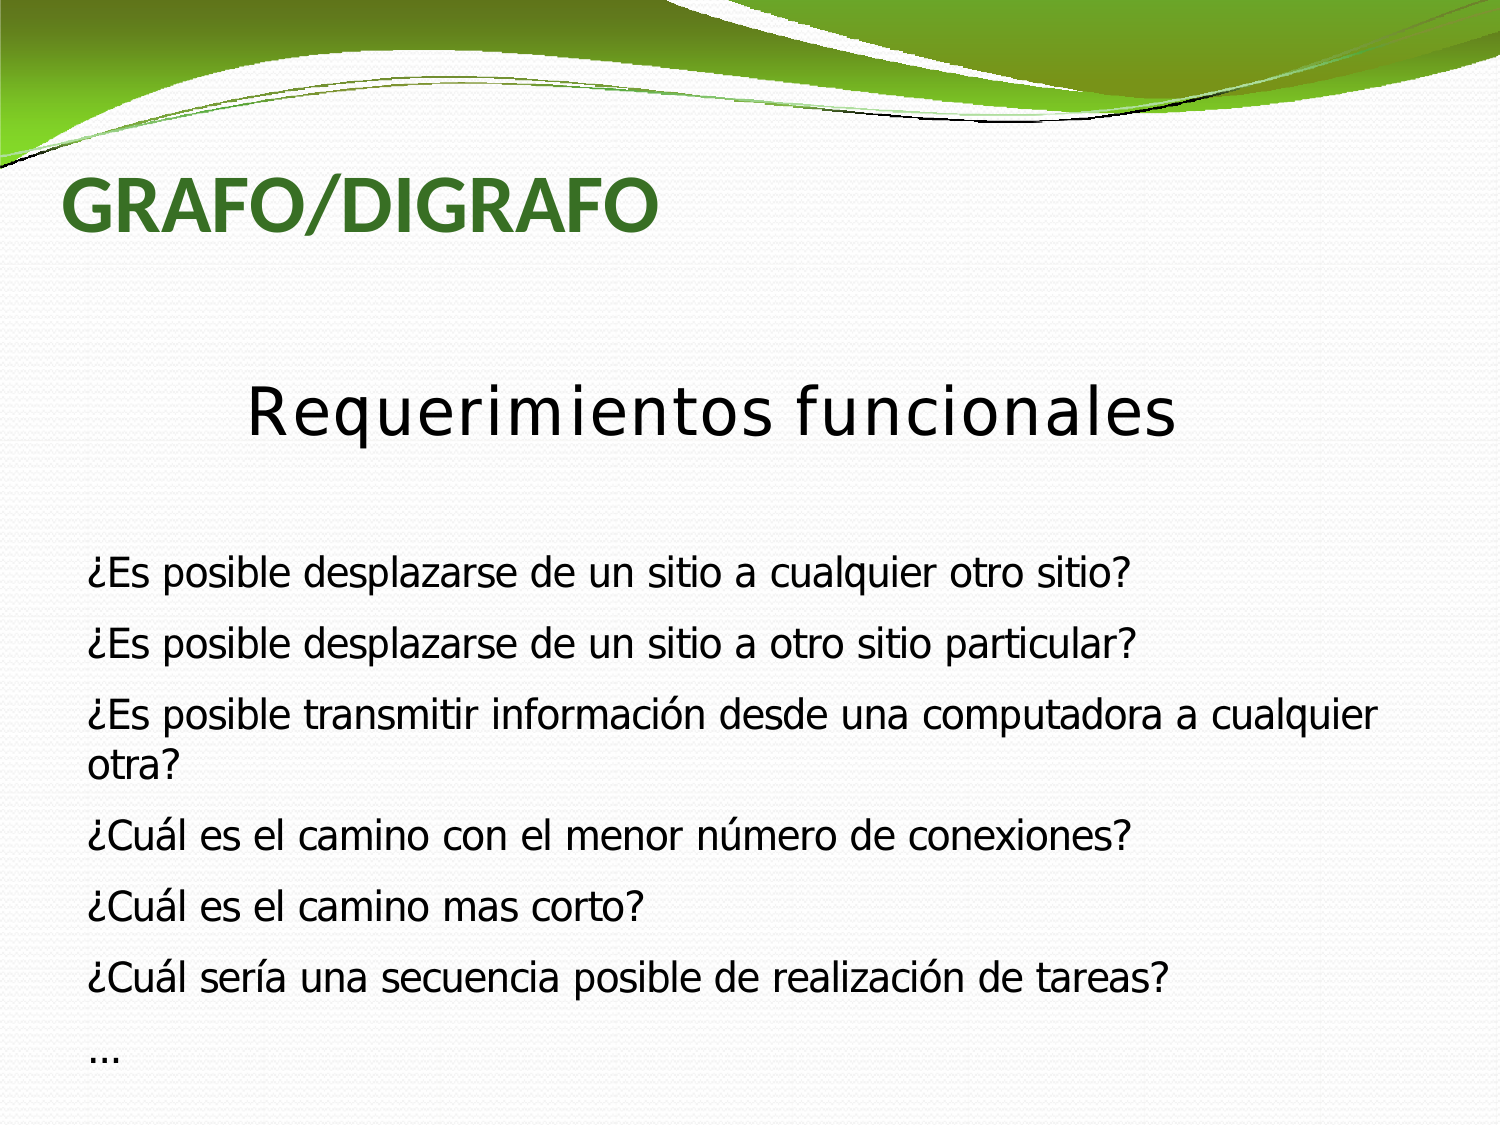

# GRAFO/DIGRAFO
Requerimientos funcionales
¿Es posible desplazarse de un sitio a cualquier otro sitio?
¿Es posible desplazarse de un sitio a otro sitio particular?
¿Es posible transmitir información desde una computadora a cualquier otra?
¿Cuál es el camino con el menor número de conexiones?
¿Cuál es el camino mas corto?
¿Cuál sería una secuencia posible de realización de tareas?
…